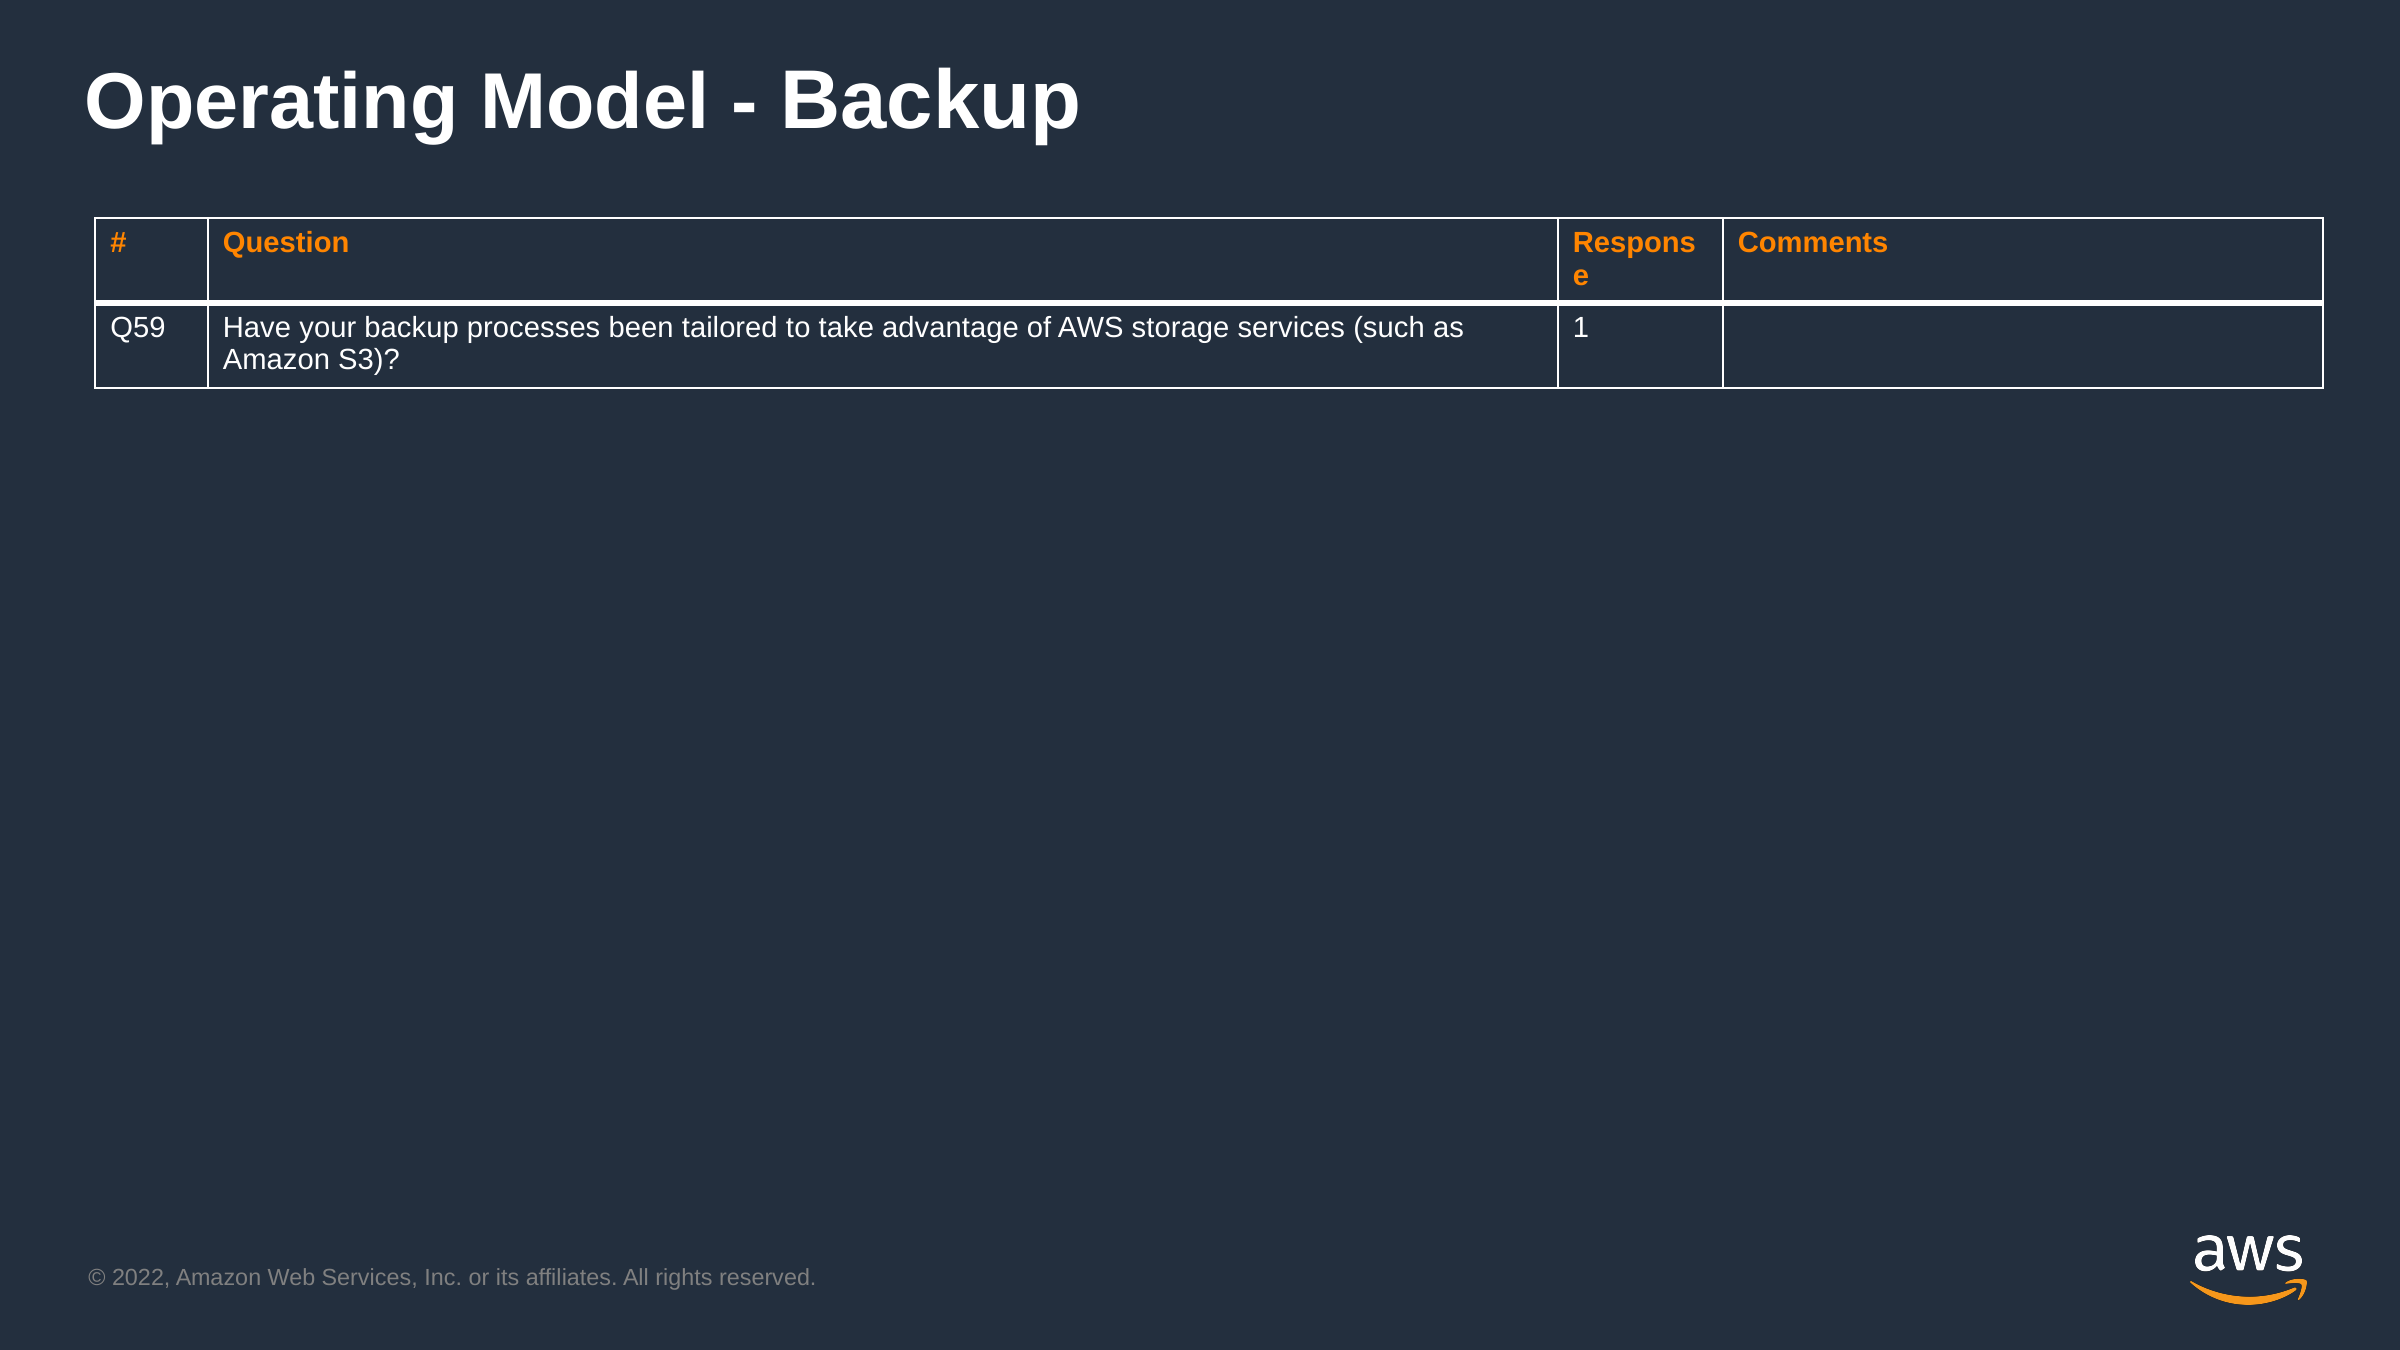

Operating Model - Backup
| # | Question | Response | Comments |
| --- | --- | --- | --- |
| Q59 | Have your backup processes been tailored to take advantage of AWS storage services (such as Amazon S3)? | 1 |  |